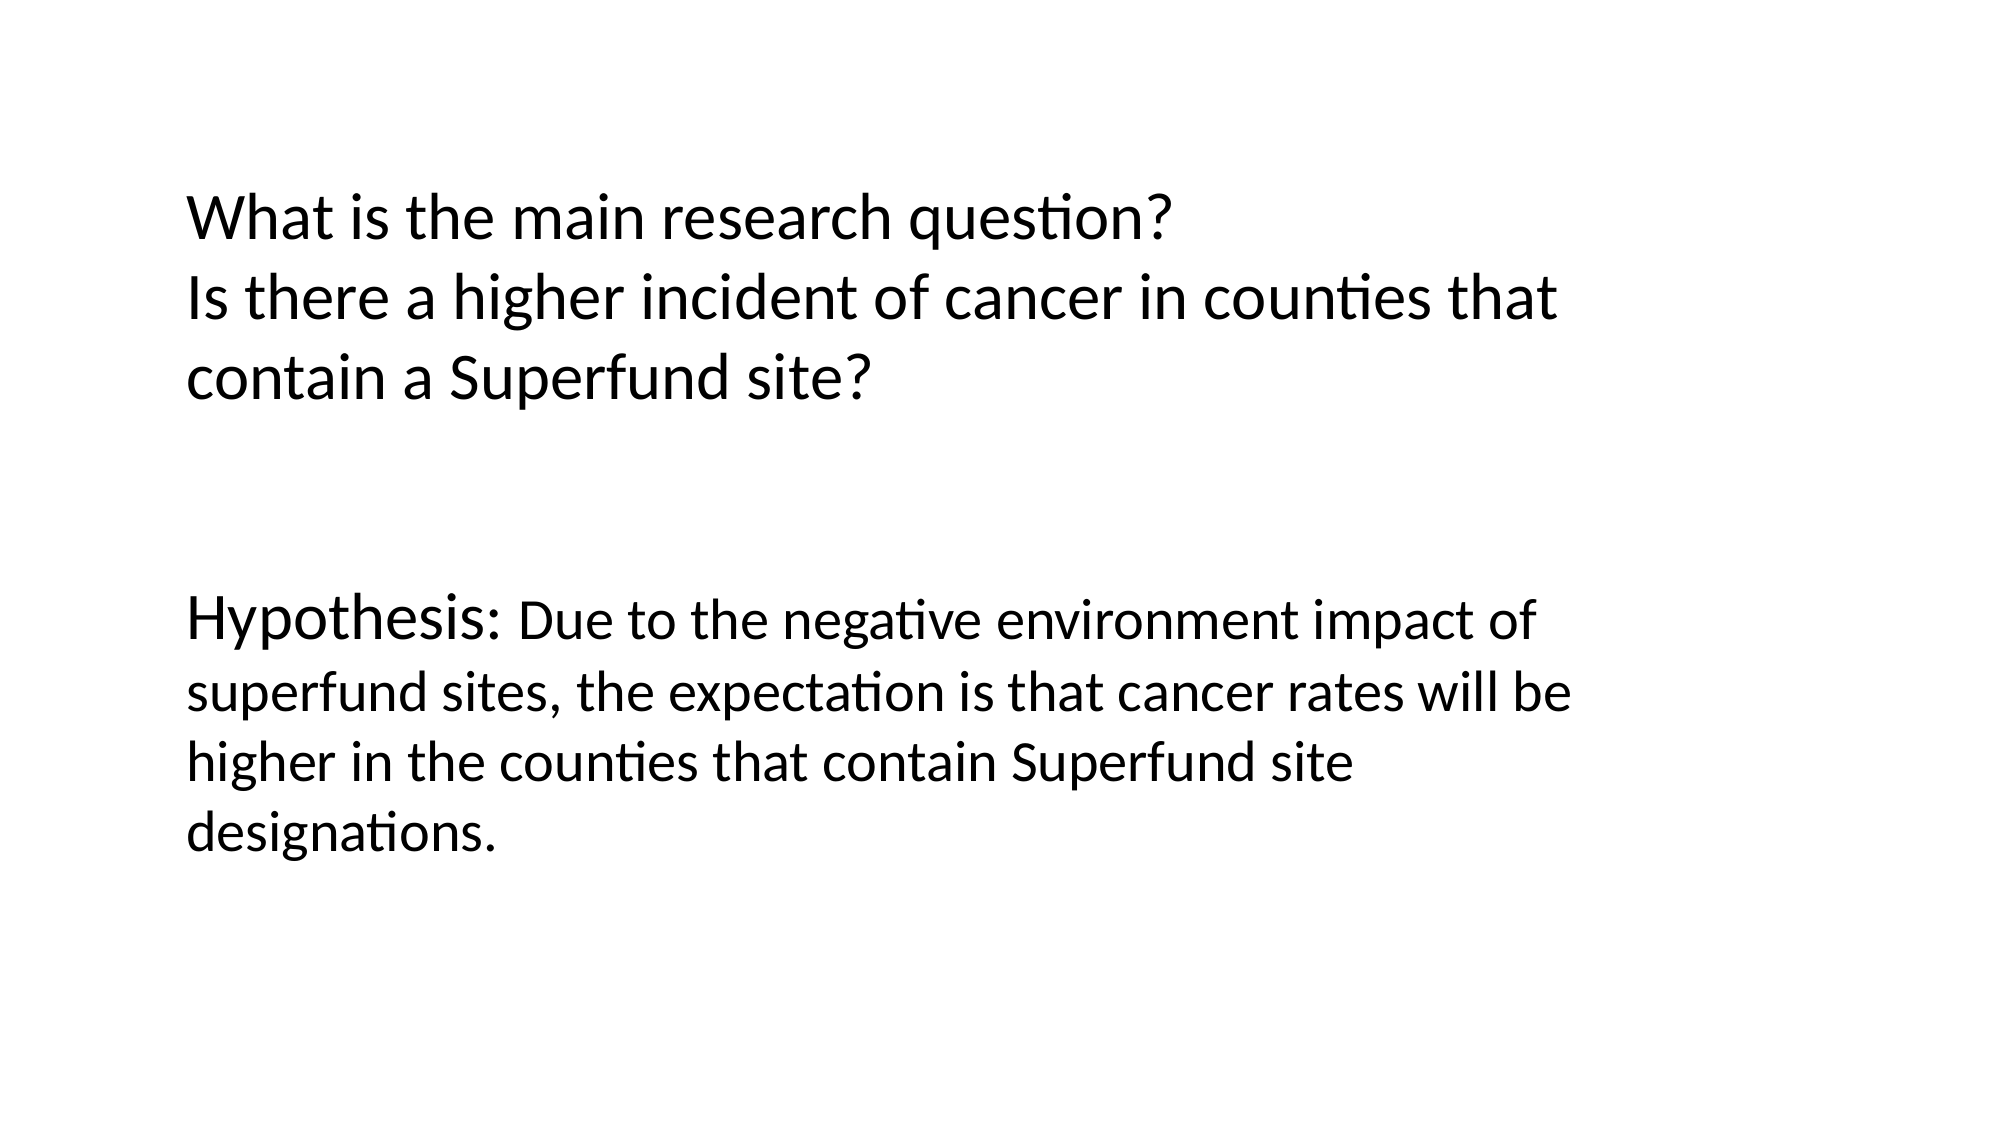

What is the main research question?
Is there a higher incident of cancer in counties that contain a Superfund site?

Hypothesis: Due to the negative environment impact of superfund sites, the expectation is that cancer rates will be higher in the counties that contain Superfund site designations.